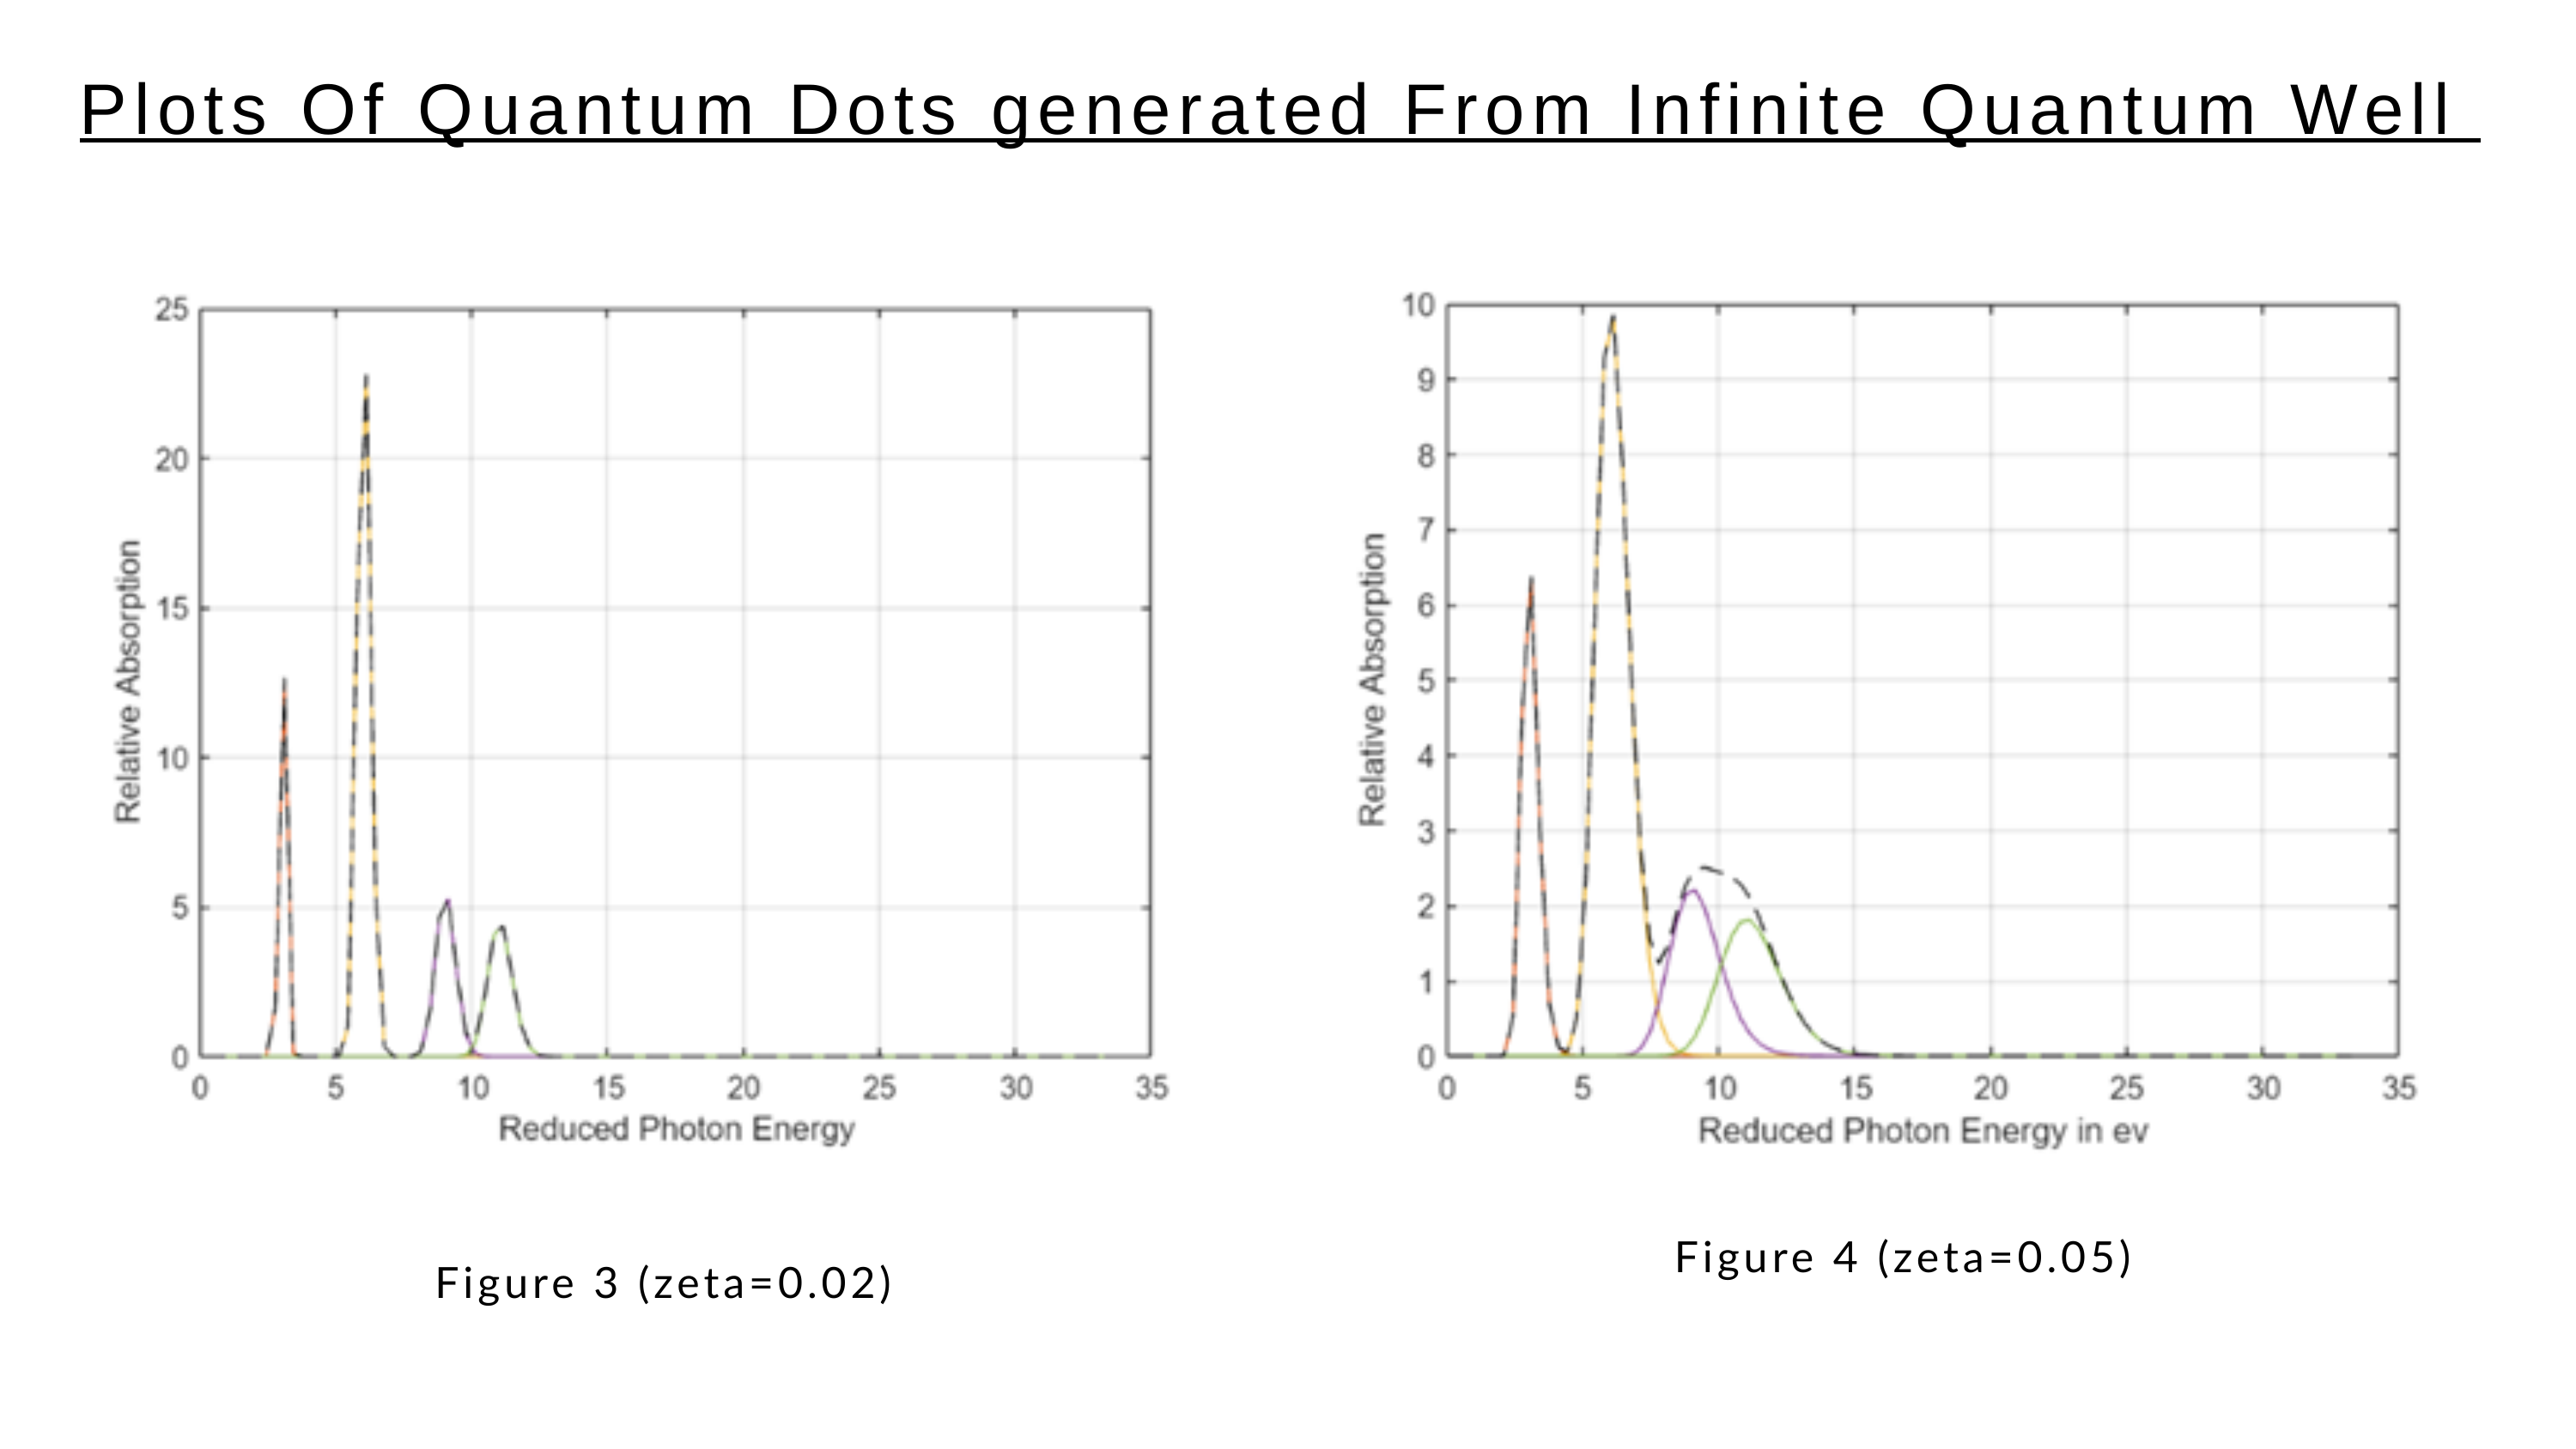

Plots Of Quantum Dots generated From Infinite Quantum Well

Figure 4 (zeta=0.05)

 Figure 3 (zeta=0.02)